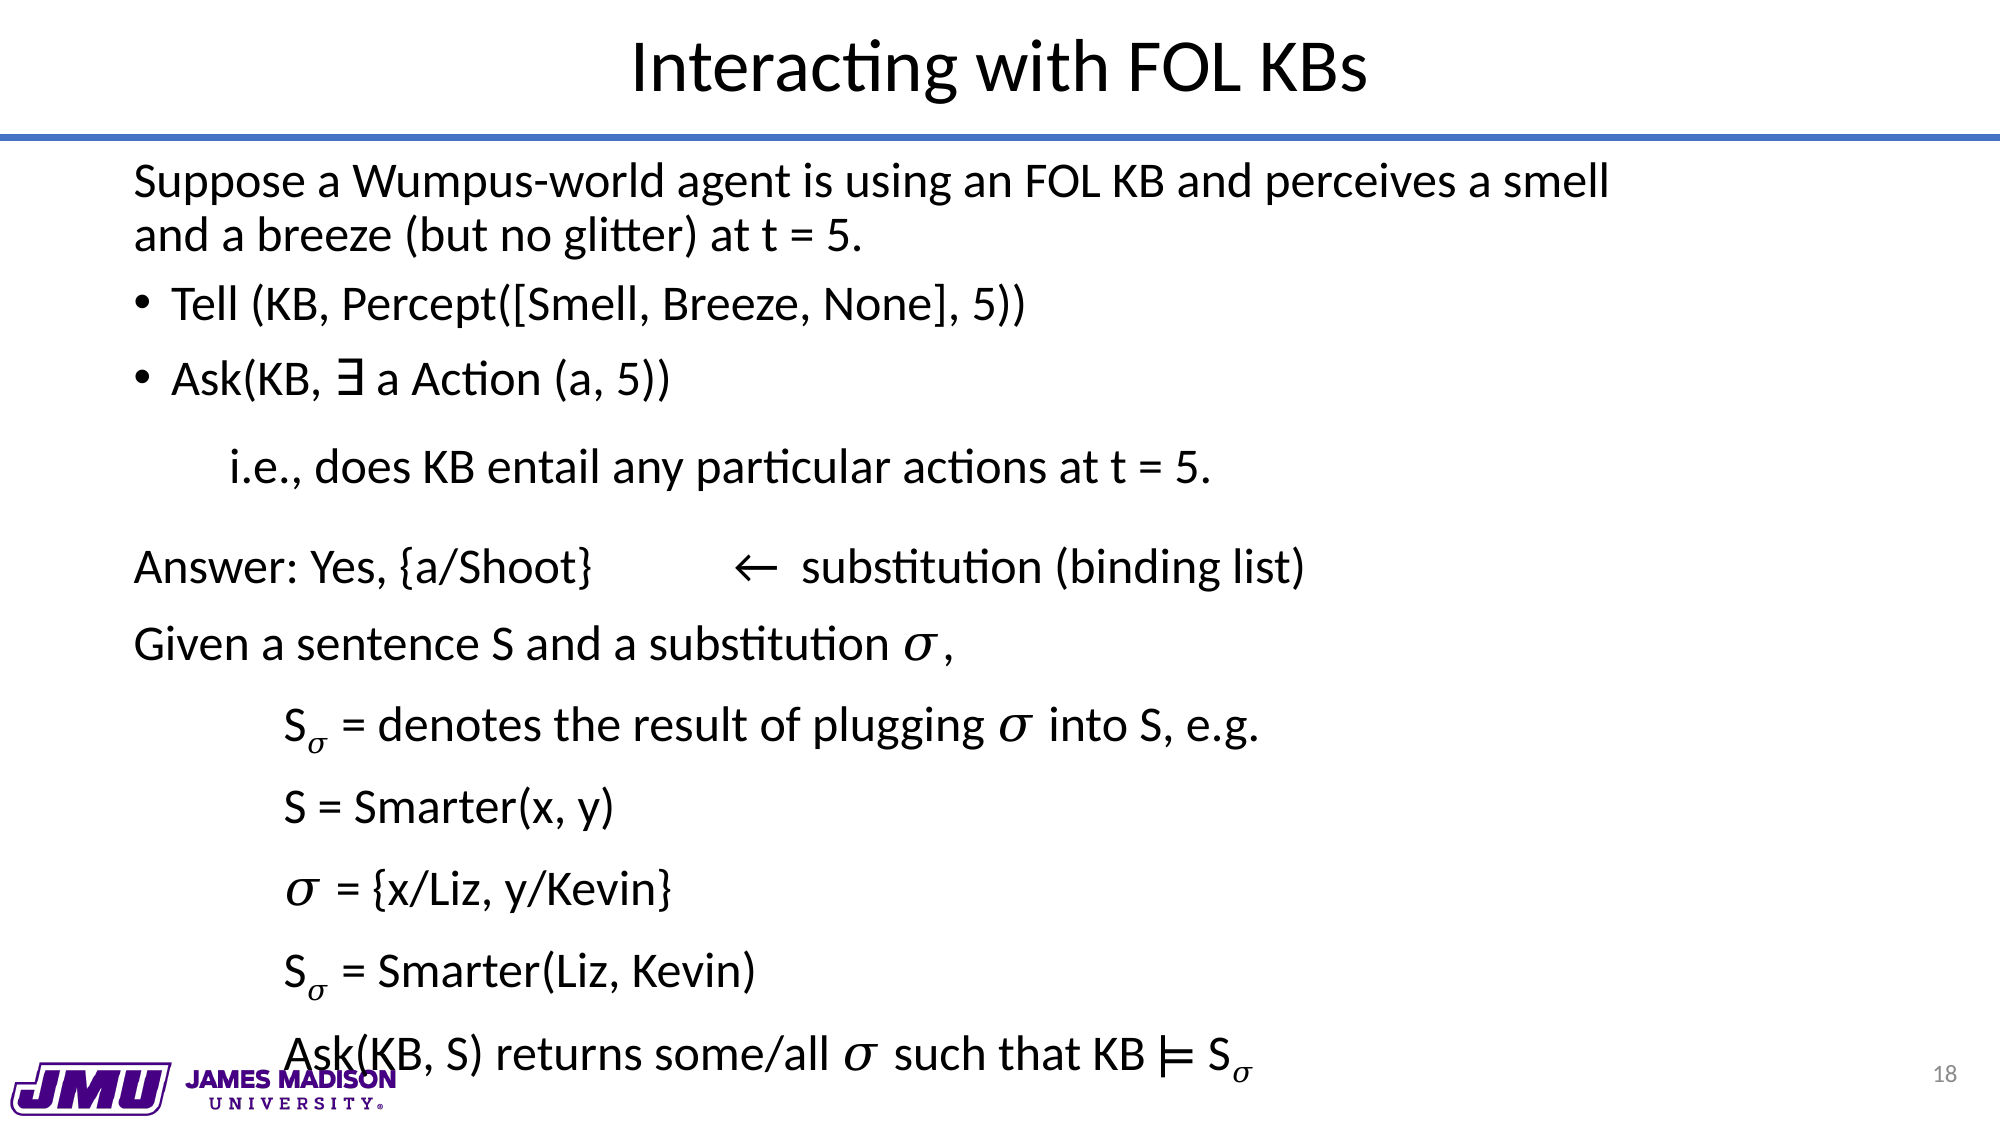

# Interacting with FOL KBs
Suppose a Wumpus-world agent is using an FOL KB and perceives a smell and a breeze (but no glitter) at t = 5.

Tell (KB, Percept([Smell, Breeze, None], 5))
Ask(KB, ∃ a Action (a, 5))
i.e., does KB entail any particular actions at t = 5.
Answer: Yes, {a/Shoot} 	←  substitution (binding list)

Given a sentence S and a substitution 𝜎,
	S𝜎 = denotes the result of plugging 𝜎 into S, e.g.
	S = Smarter(x, y)
	𝜎 = {x/Liz, y/Kevin}
	S𝜎 = Smarter(Liz, Kevin)
	Ask(KB, S) returns some/all 𝜎 such that KB ⊨ S𝜎
18